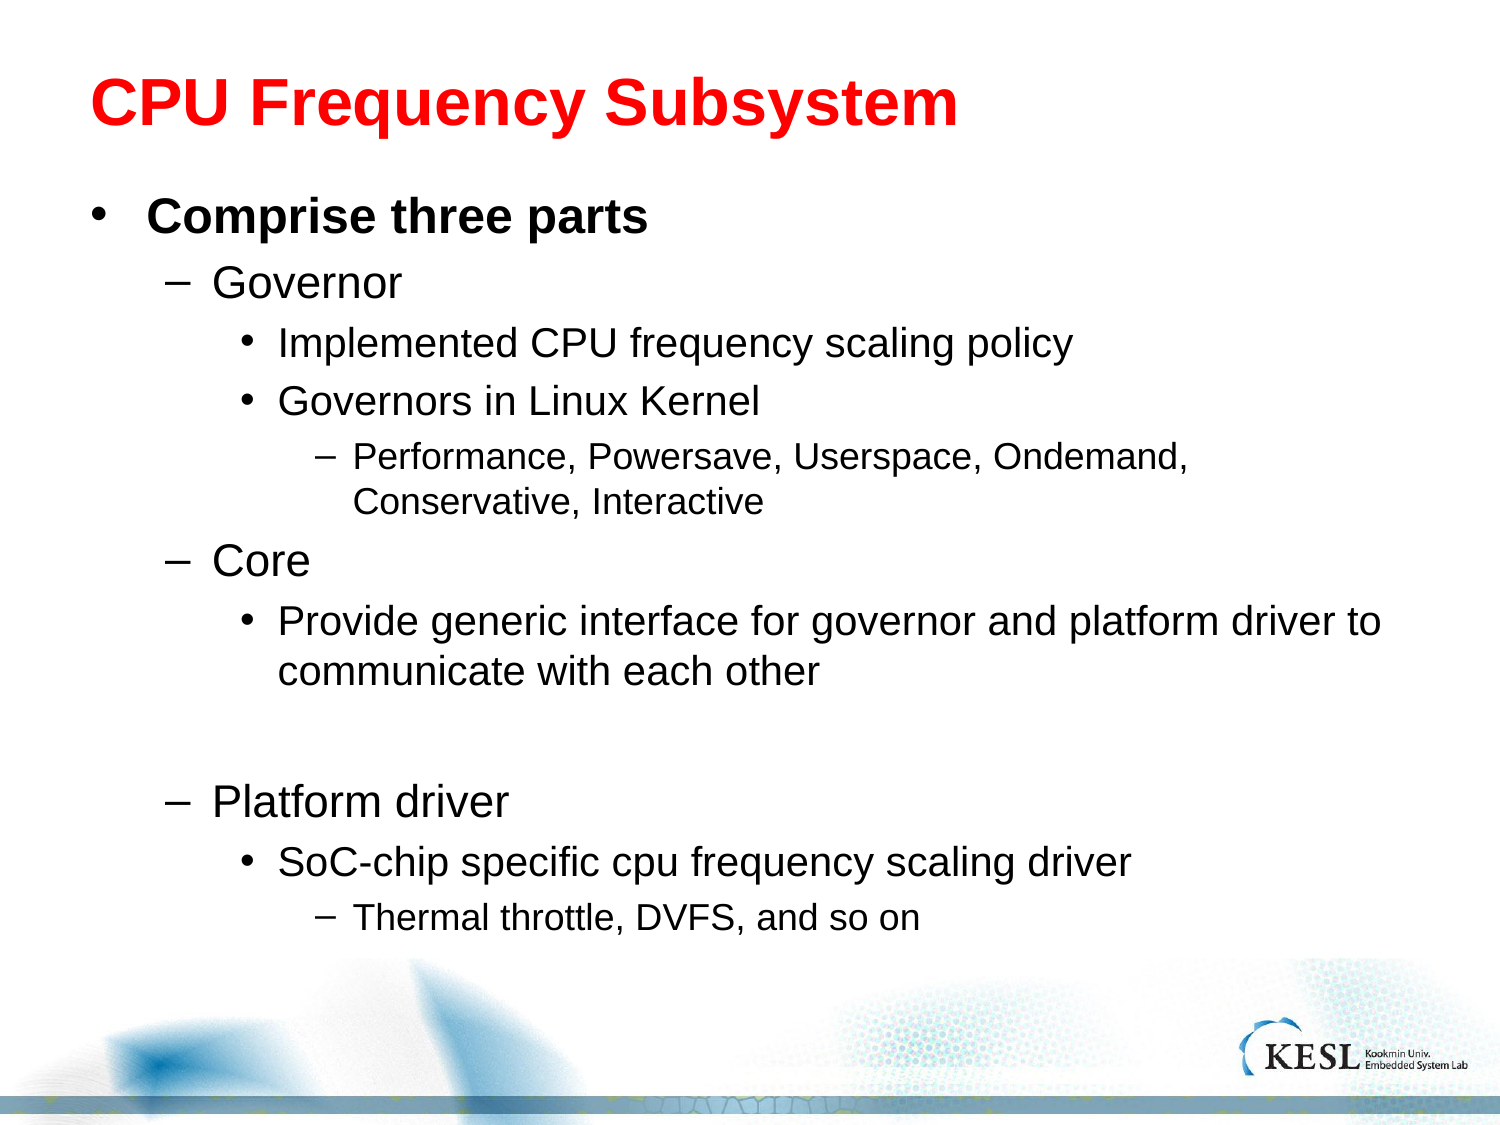

# CPU Frequency Subsystem
Comprise three parts
Governor
Implemented CPU frequency scaling policy
Governors in Linux Kernel
Performance, Powersave, Userspace, Ondemand, Conservative, Interactive
Core
Provide generic interface for governor and platform driver to communicate with each other

Platform driver
SoC-chip specific cpu frequency scaling driver
Thermal throttle, DVFS, and so on